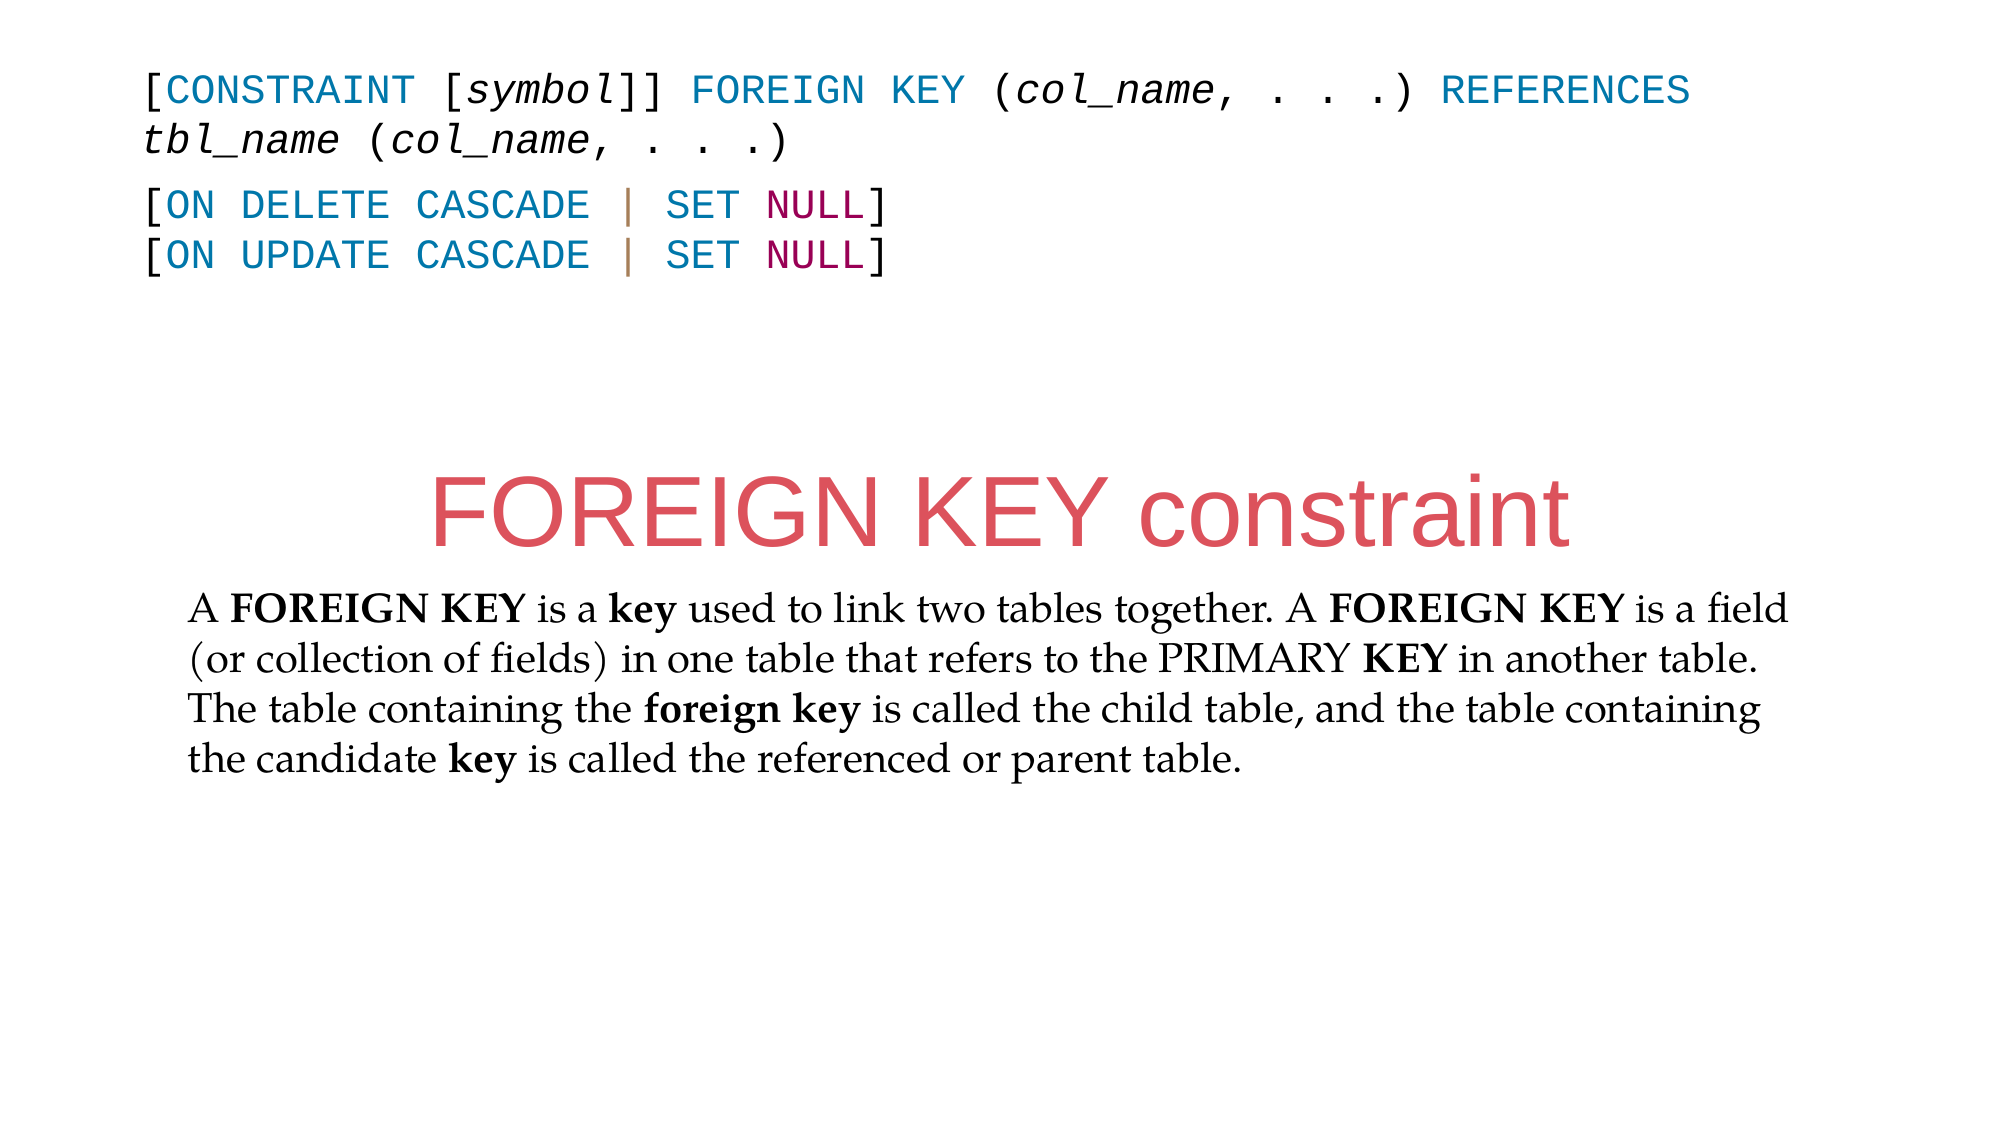

[CONSTRAINT [symbol]] FOREIGN KEY (col_name, . . .) REFERENCES tbl_name (col_name, . . .)

[ON DELETE CASCADE | SET NULL]
[ON UPDATE CASCADE | SET NULL]
FOREIGN KEY constraint
A FOREIGN KEY is a key used to link two tables together. A FOREIGN KEY is a field (or collection of fields) in one table that refers to the PRIMARY KEY in another table. The table containing the foreign key is called the child table, and the table containing the candidate key is called the referenced or parent table.